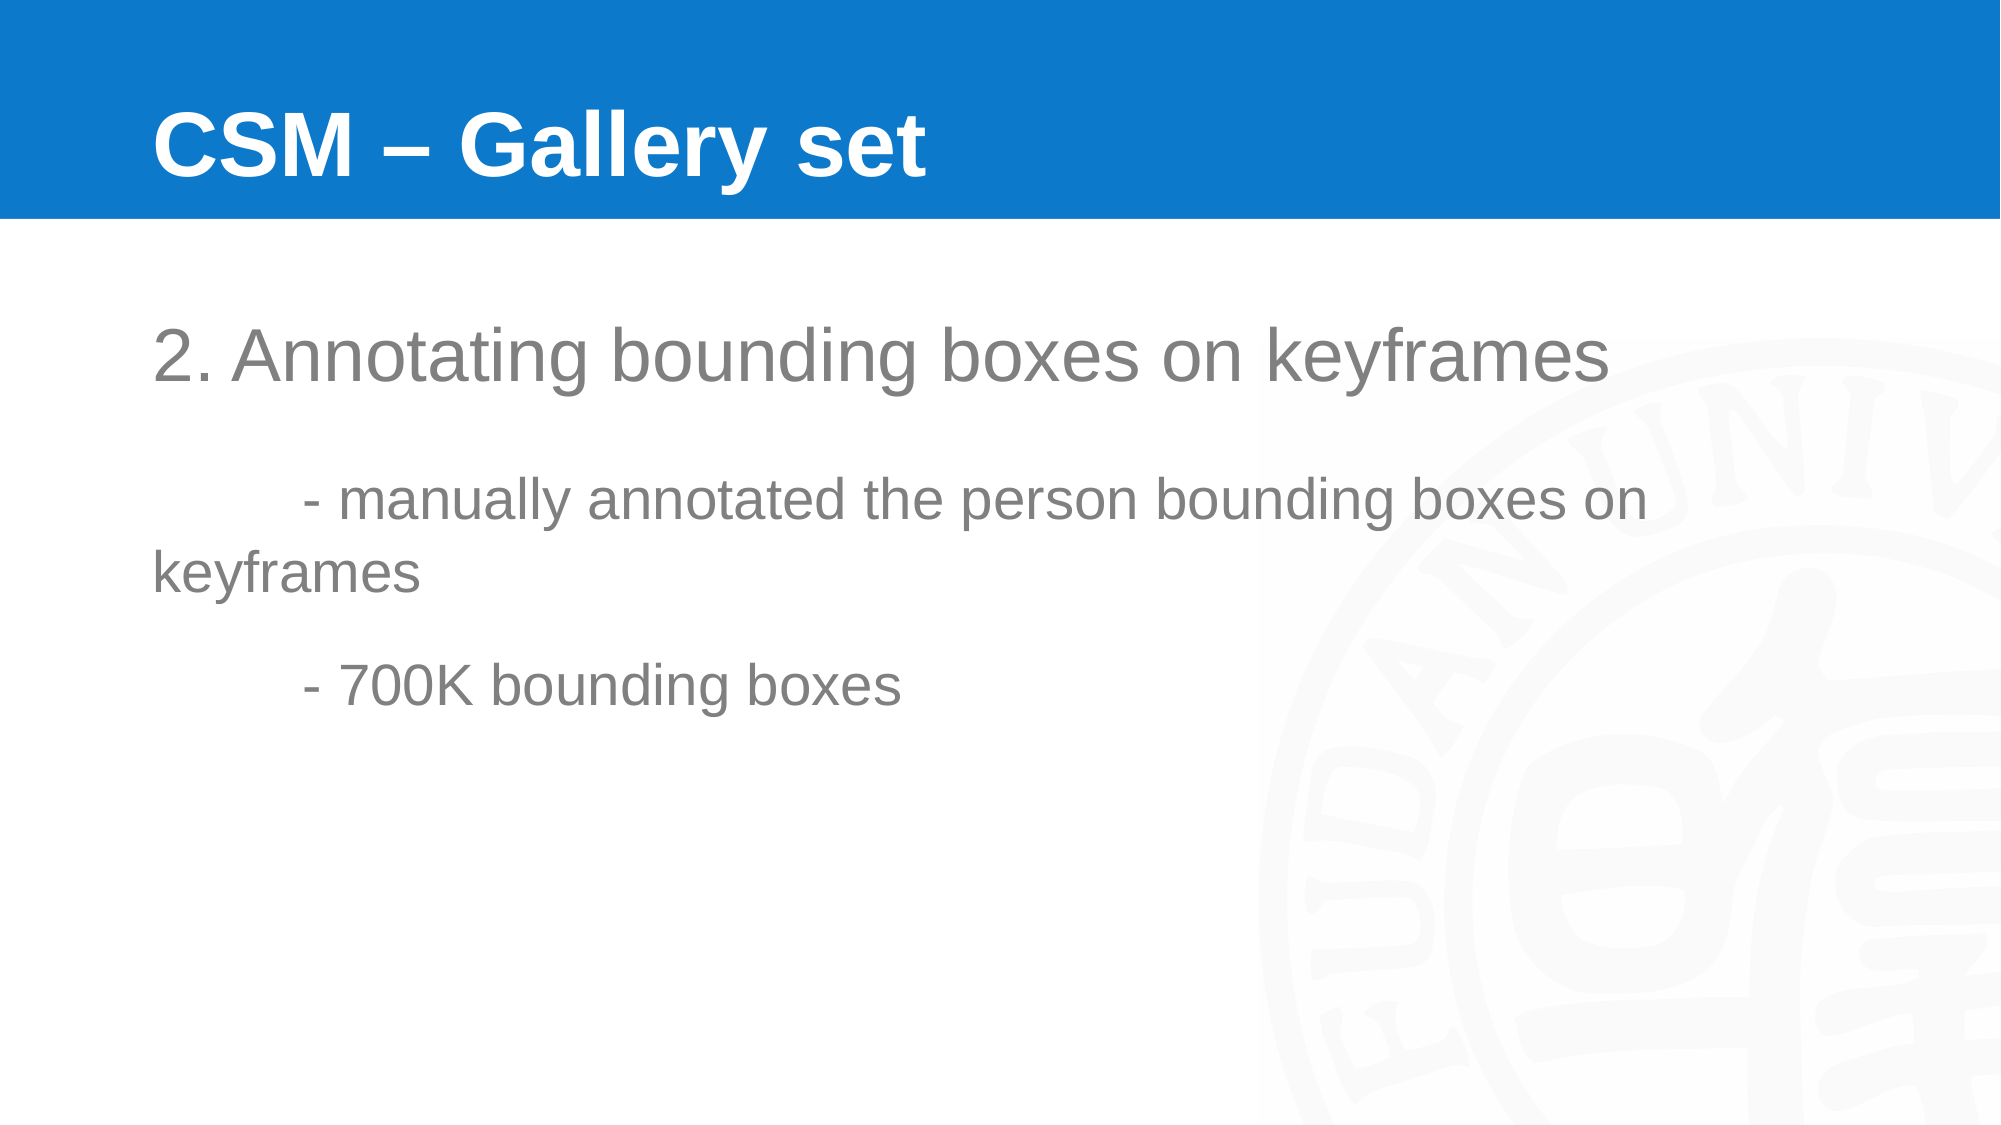

# CSM – Gallery set
2. Annotating bounding boxes on keyframes
	- manually annotated the person bounding boxes on keyframes
	- 700K bounding boxes